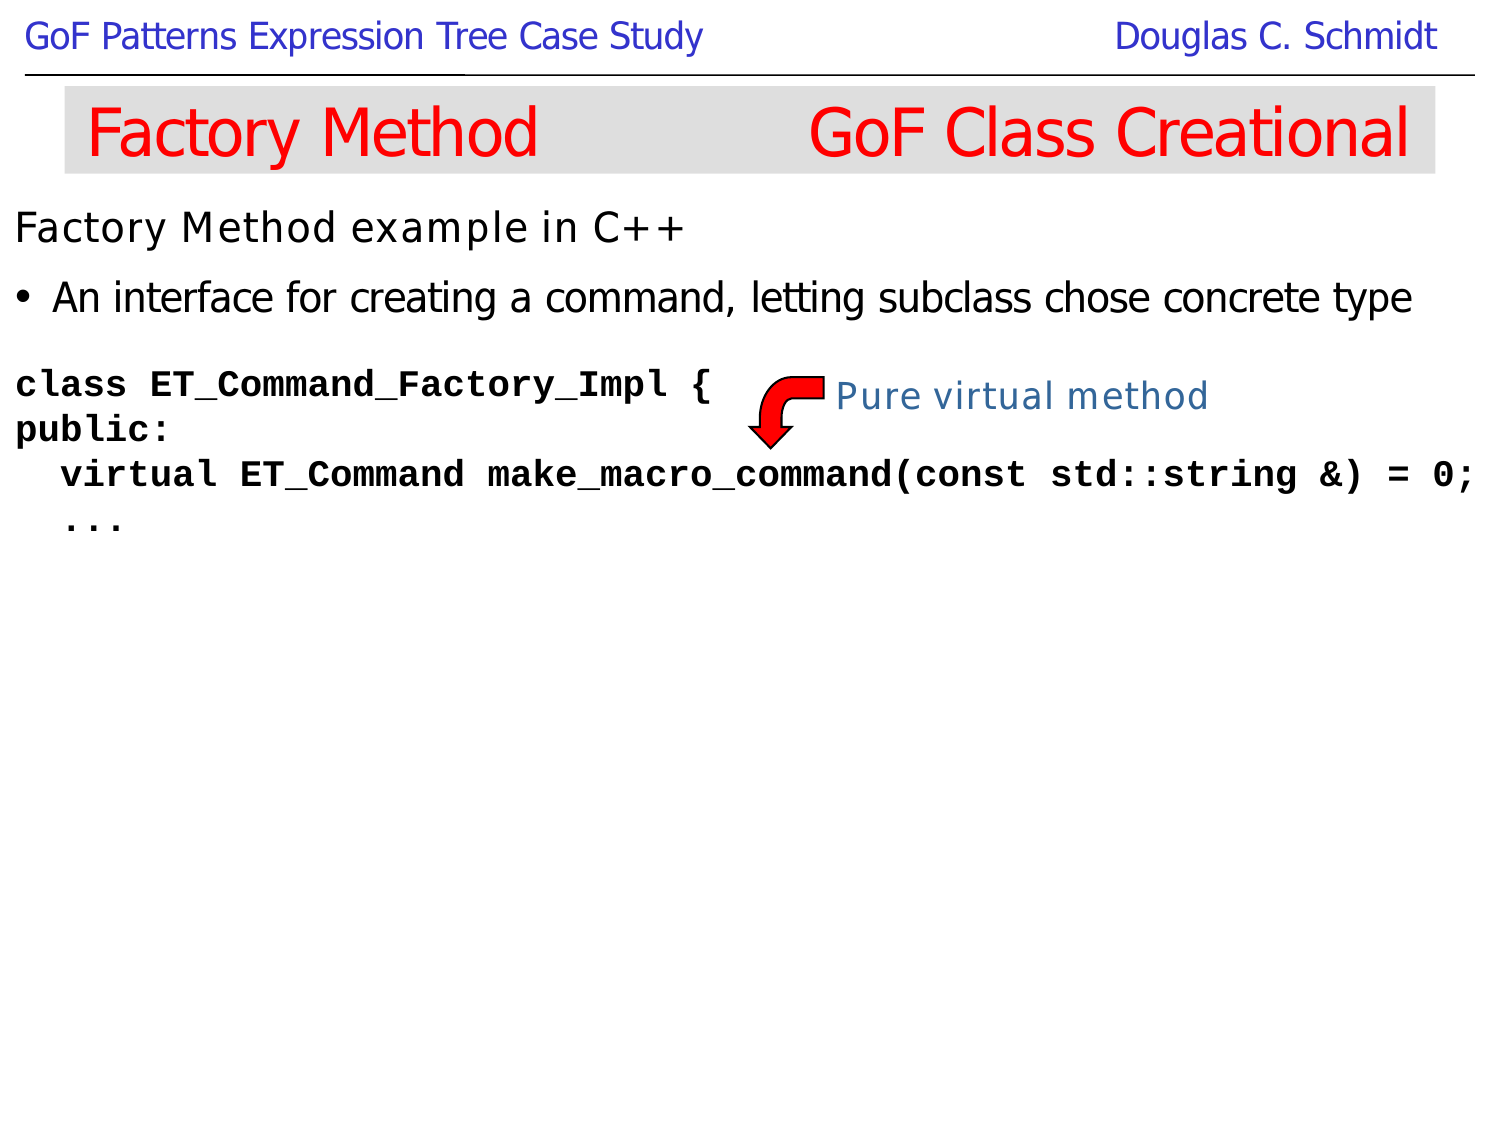

# Factory Method             GoF Class Creational
Factory Method example in C++
An interface for creating a command, letting subclass chose concrete type
class ET_Command_Factory_Impl {
public:
  virtual ET_Command make_macro_command(const std::string &) = 0;
  ...

Pure virtual method